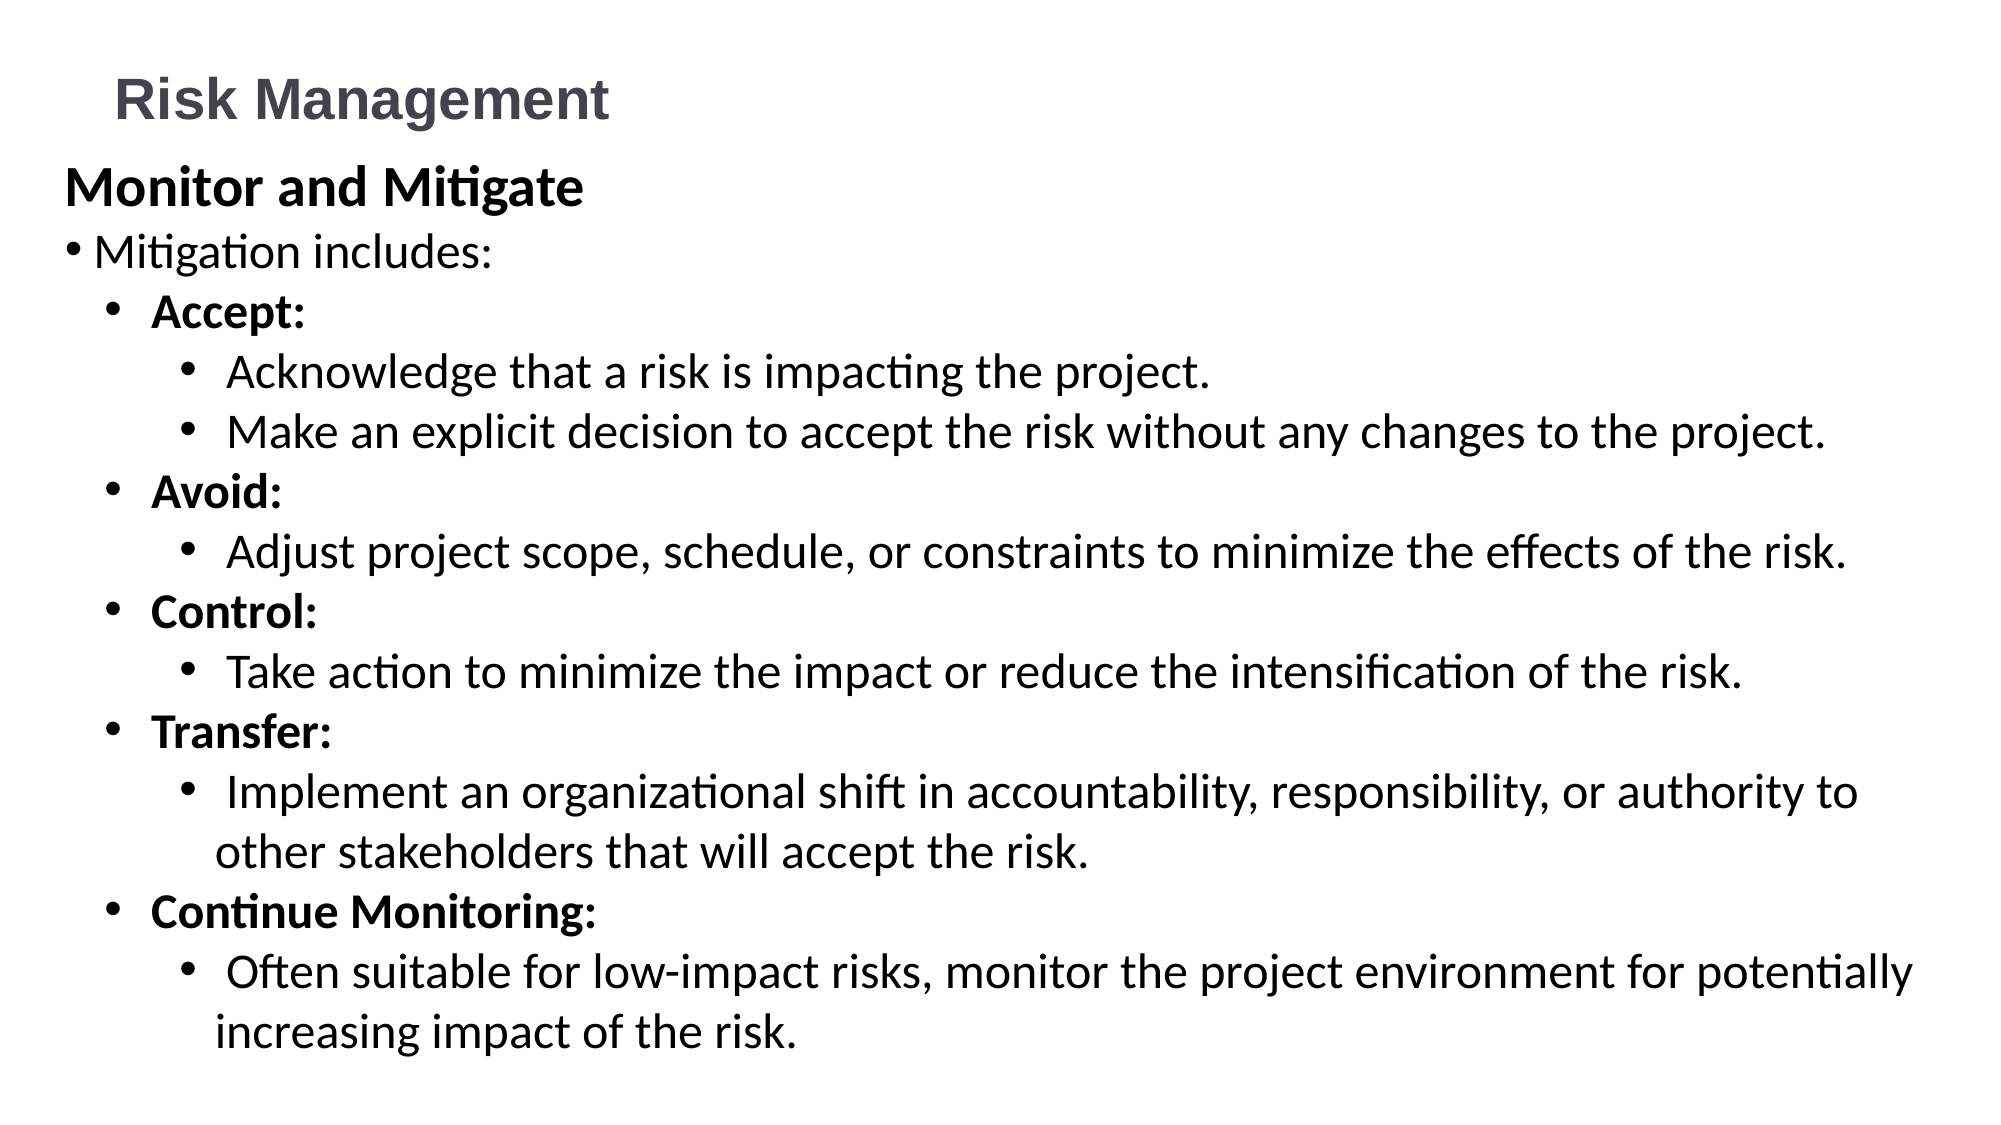

# Risk Management
Monitor and Mitigate
 Mitigation includes:
 Accept:
 Acknowledge that a risk is impacting the project.
 Make an explicit decision to accept the risk without any changes to the project.
 Avoid:
 Adjust project scope, schedule, or constraints to minimize the effects of the risk.
 Control:
 Take action to minimize the impact or reduce the intensification of the risk.
 Transfer:
 Implement an organizational shift in accountability, responsibility, or authority to other stakeholders that will accept the risk.
 Continue Monitoring:
 Often suitable for low-impact risks, monitor the project environment for potentially increasing impact of the risk.